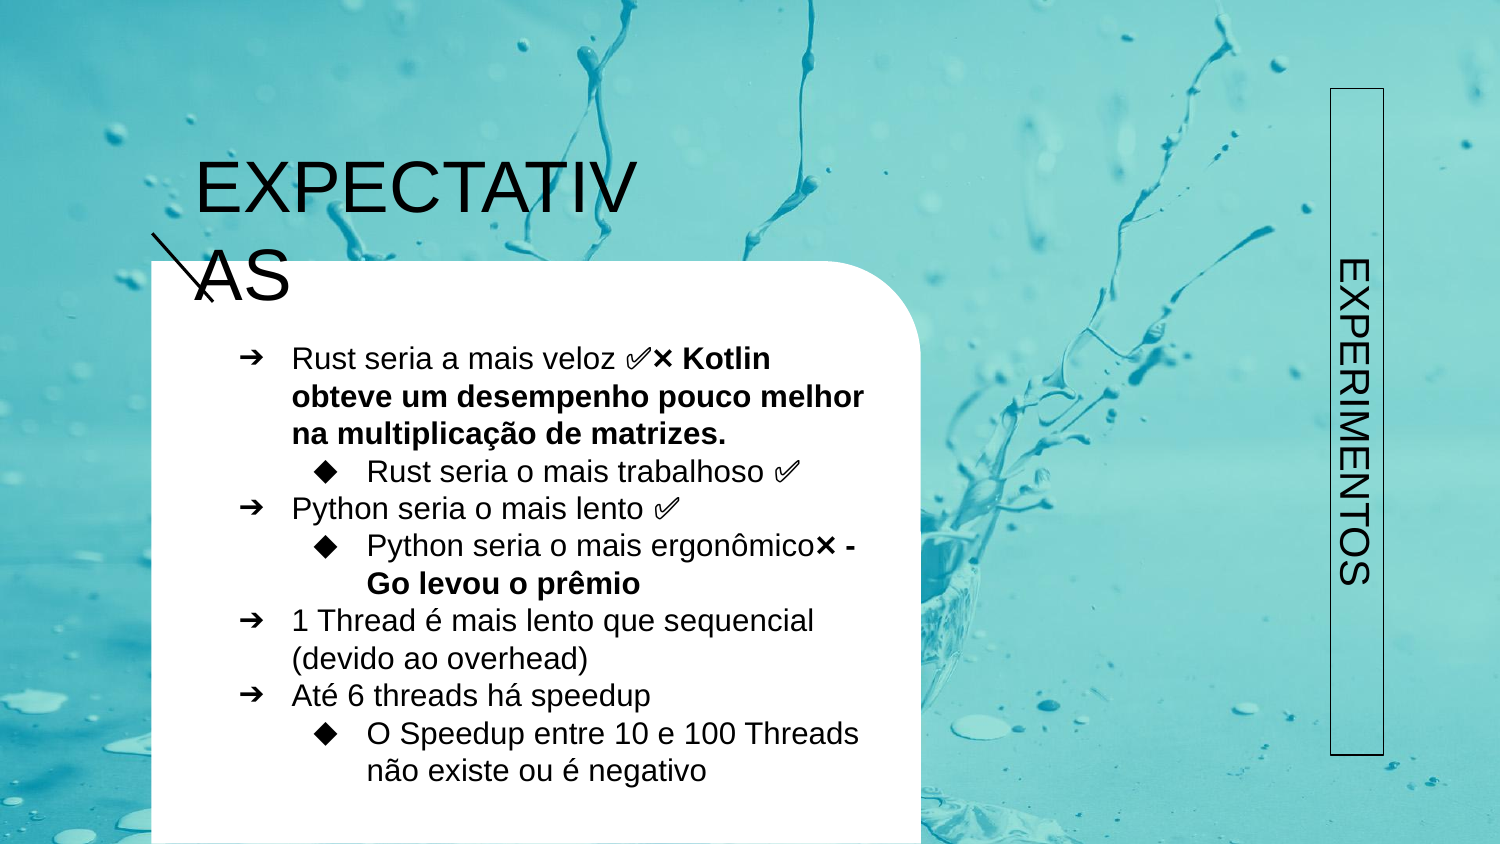

EXPECTATIVAS

Rust seria a mais veloz ✅❌ Kotlin obteve um desempenho pouco melhor na multiplicação de matrizes.
Rust seria o mais trabalhoso ✅
Python seria o mais lento ✅
Python seria o mais ergonômico❌ - Go levou o prêmio
1 Thread é mais lento que sequencial (devido ao overhead)
Até 6 threads há speedup
O Speedup entre 10 e 100 Threads não existe ou é negativo
# EXPERIMENTOS